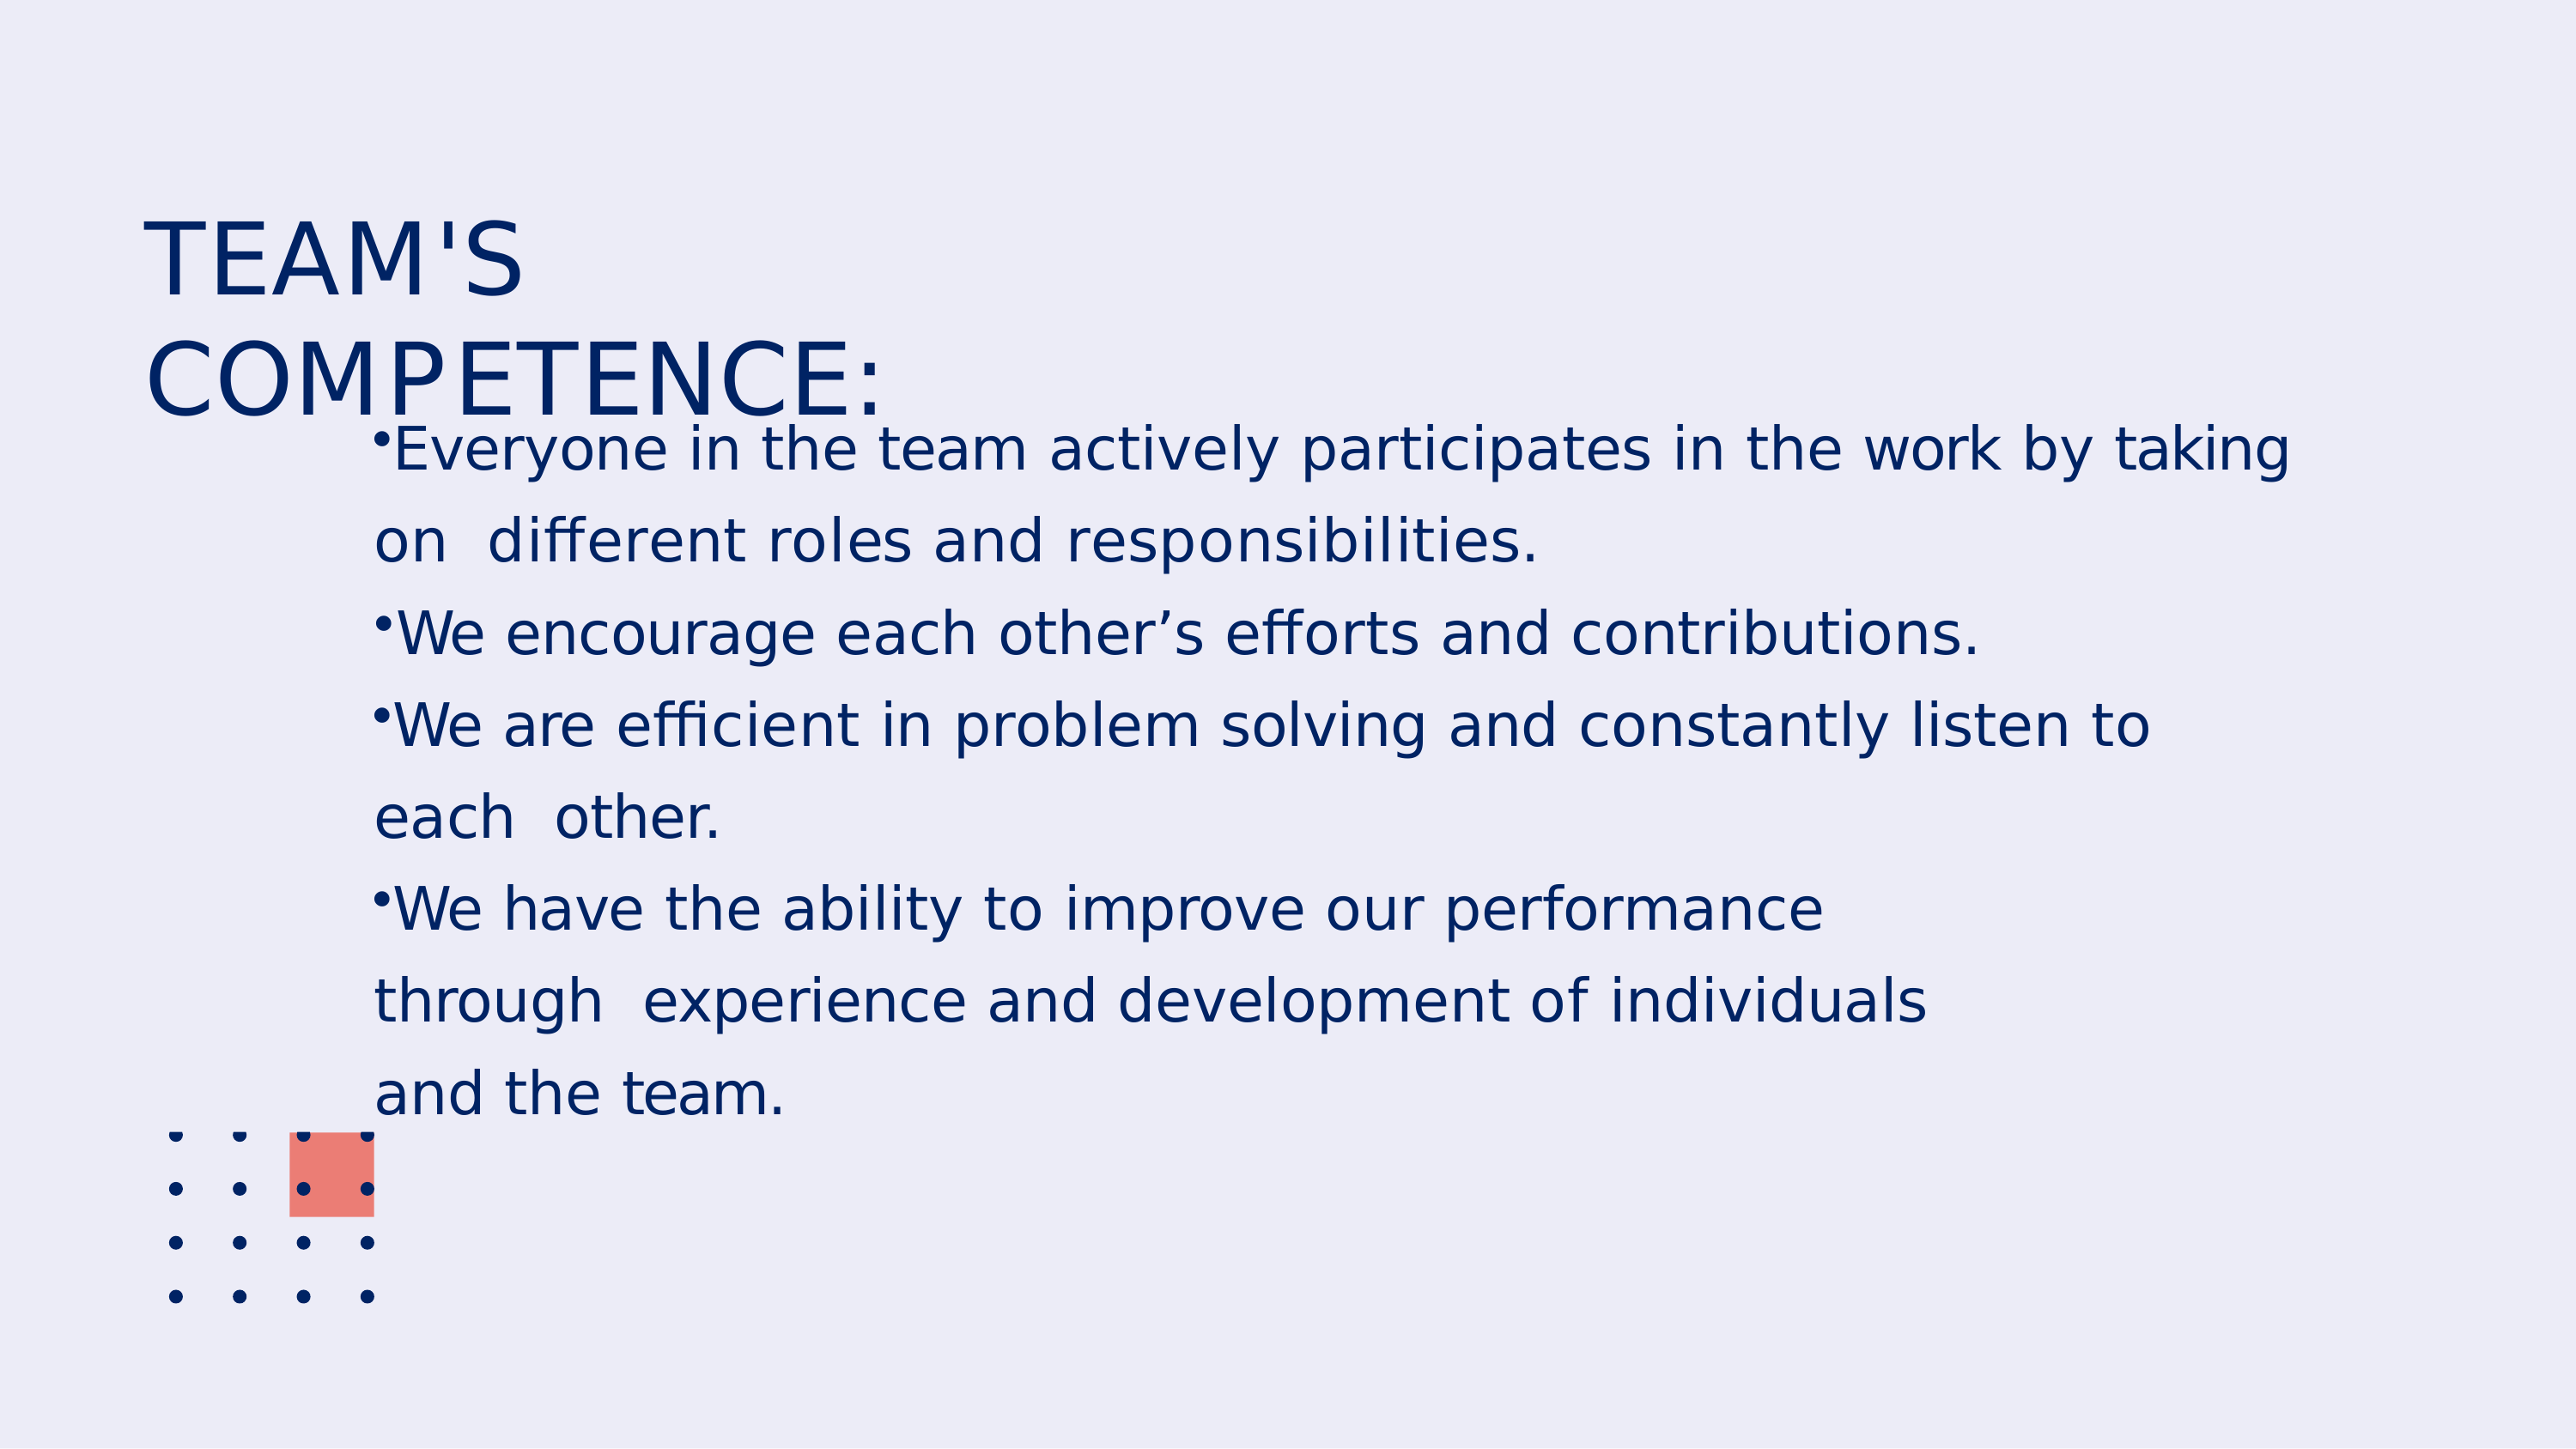

# TEAM'S COMPETENCE:
Everyone in the team actively participates in the work by taking on  different roles and responsibilities.
We encourage each other’s efforts and contributions.
We are efficient in problem solving and constantly listen to each  other.
We have the ability to improve our performance through  experience and development of individuals and the team.